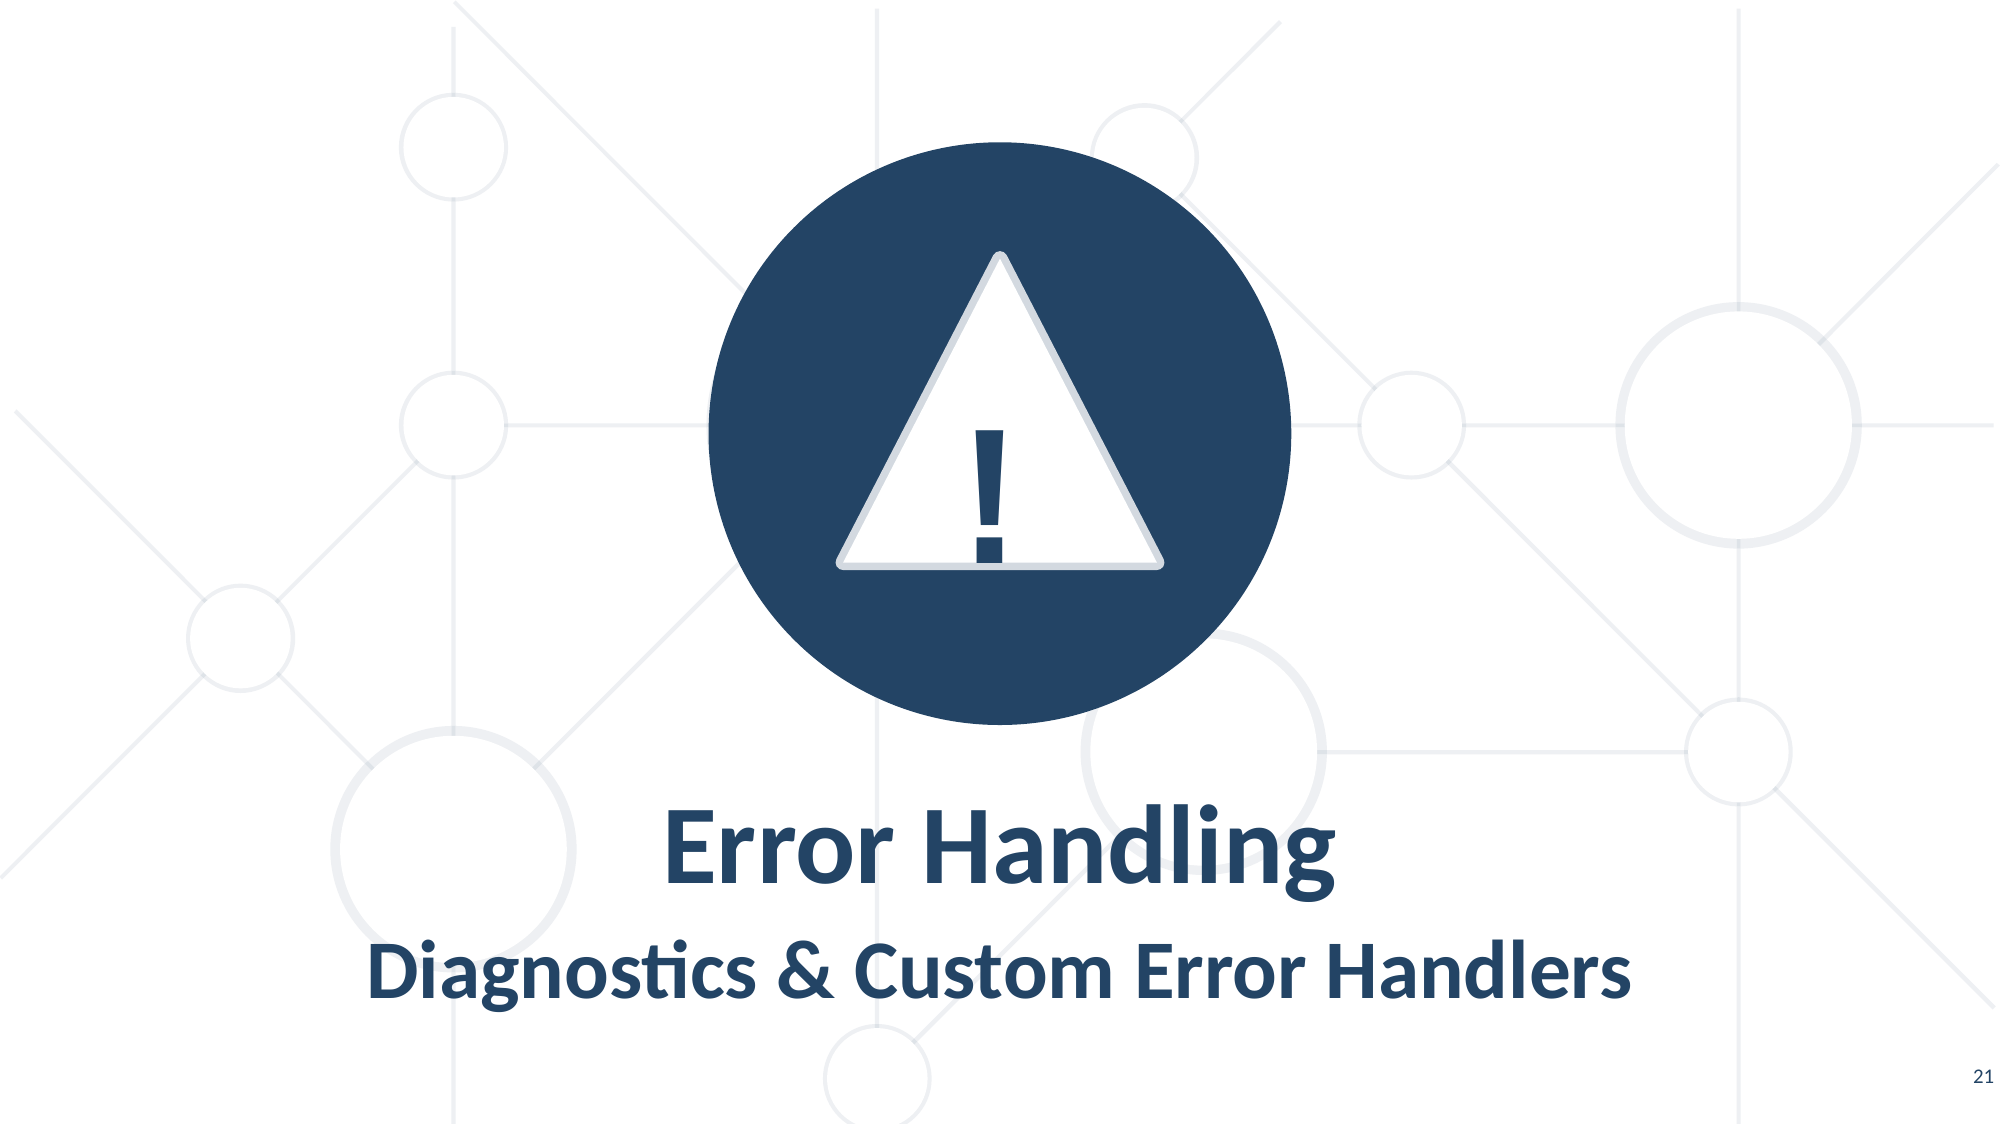

!
Error Handling
Diagnostics & Custom Error Handlers
21